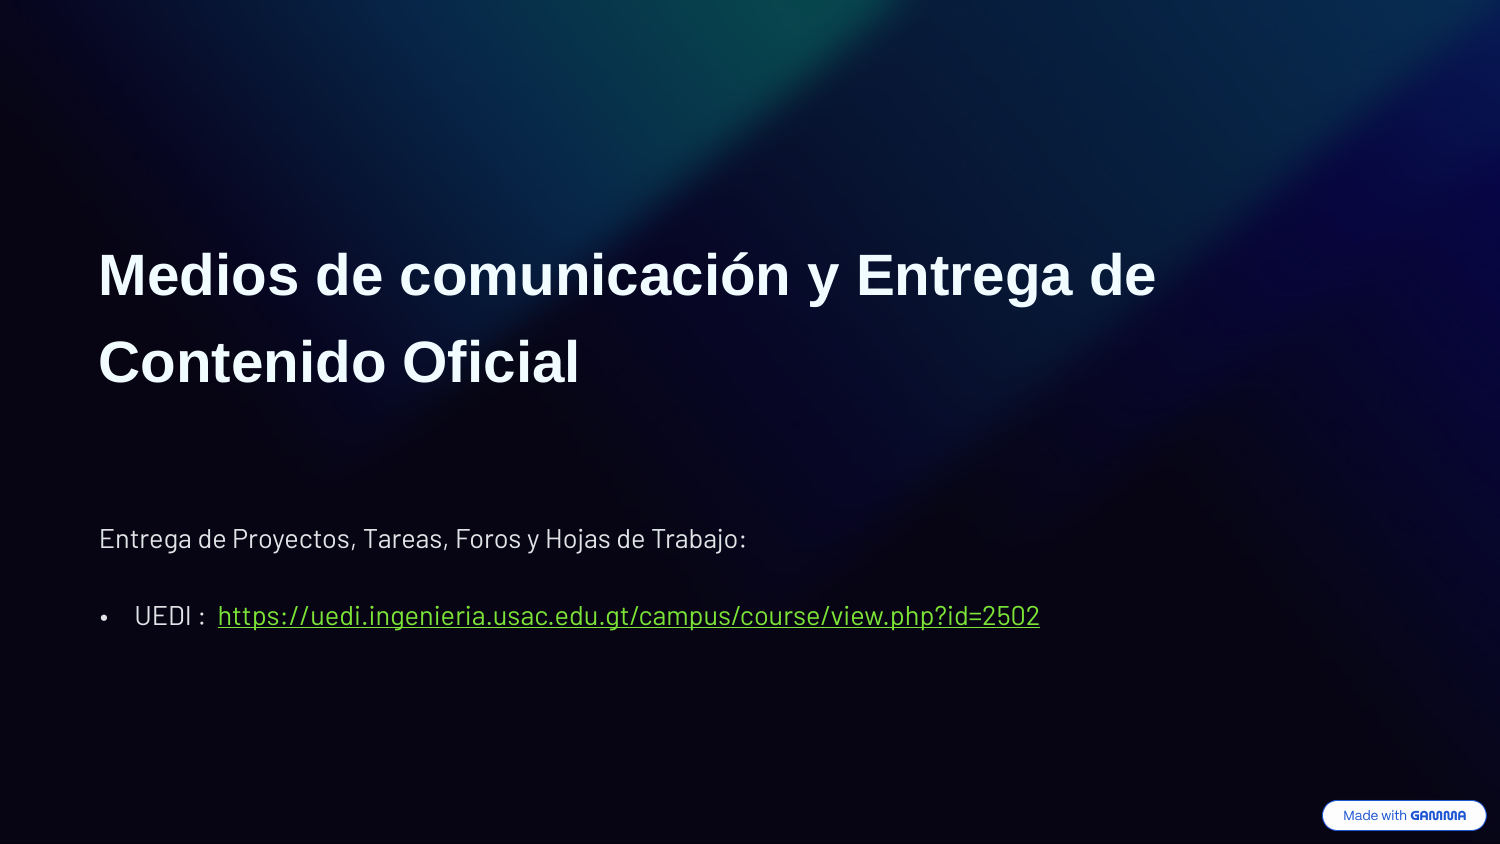

Medios de comunicación y Entrega de Contenido Oficial
Entrega de Proyectos, Tareas, Foros y Hojas de Trabajo:
UEDI :  https://uedi.ingenieria.usac.edu.gt/campus/course/view.php?id=2502